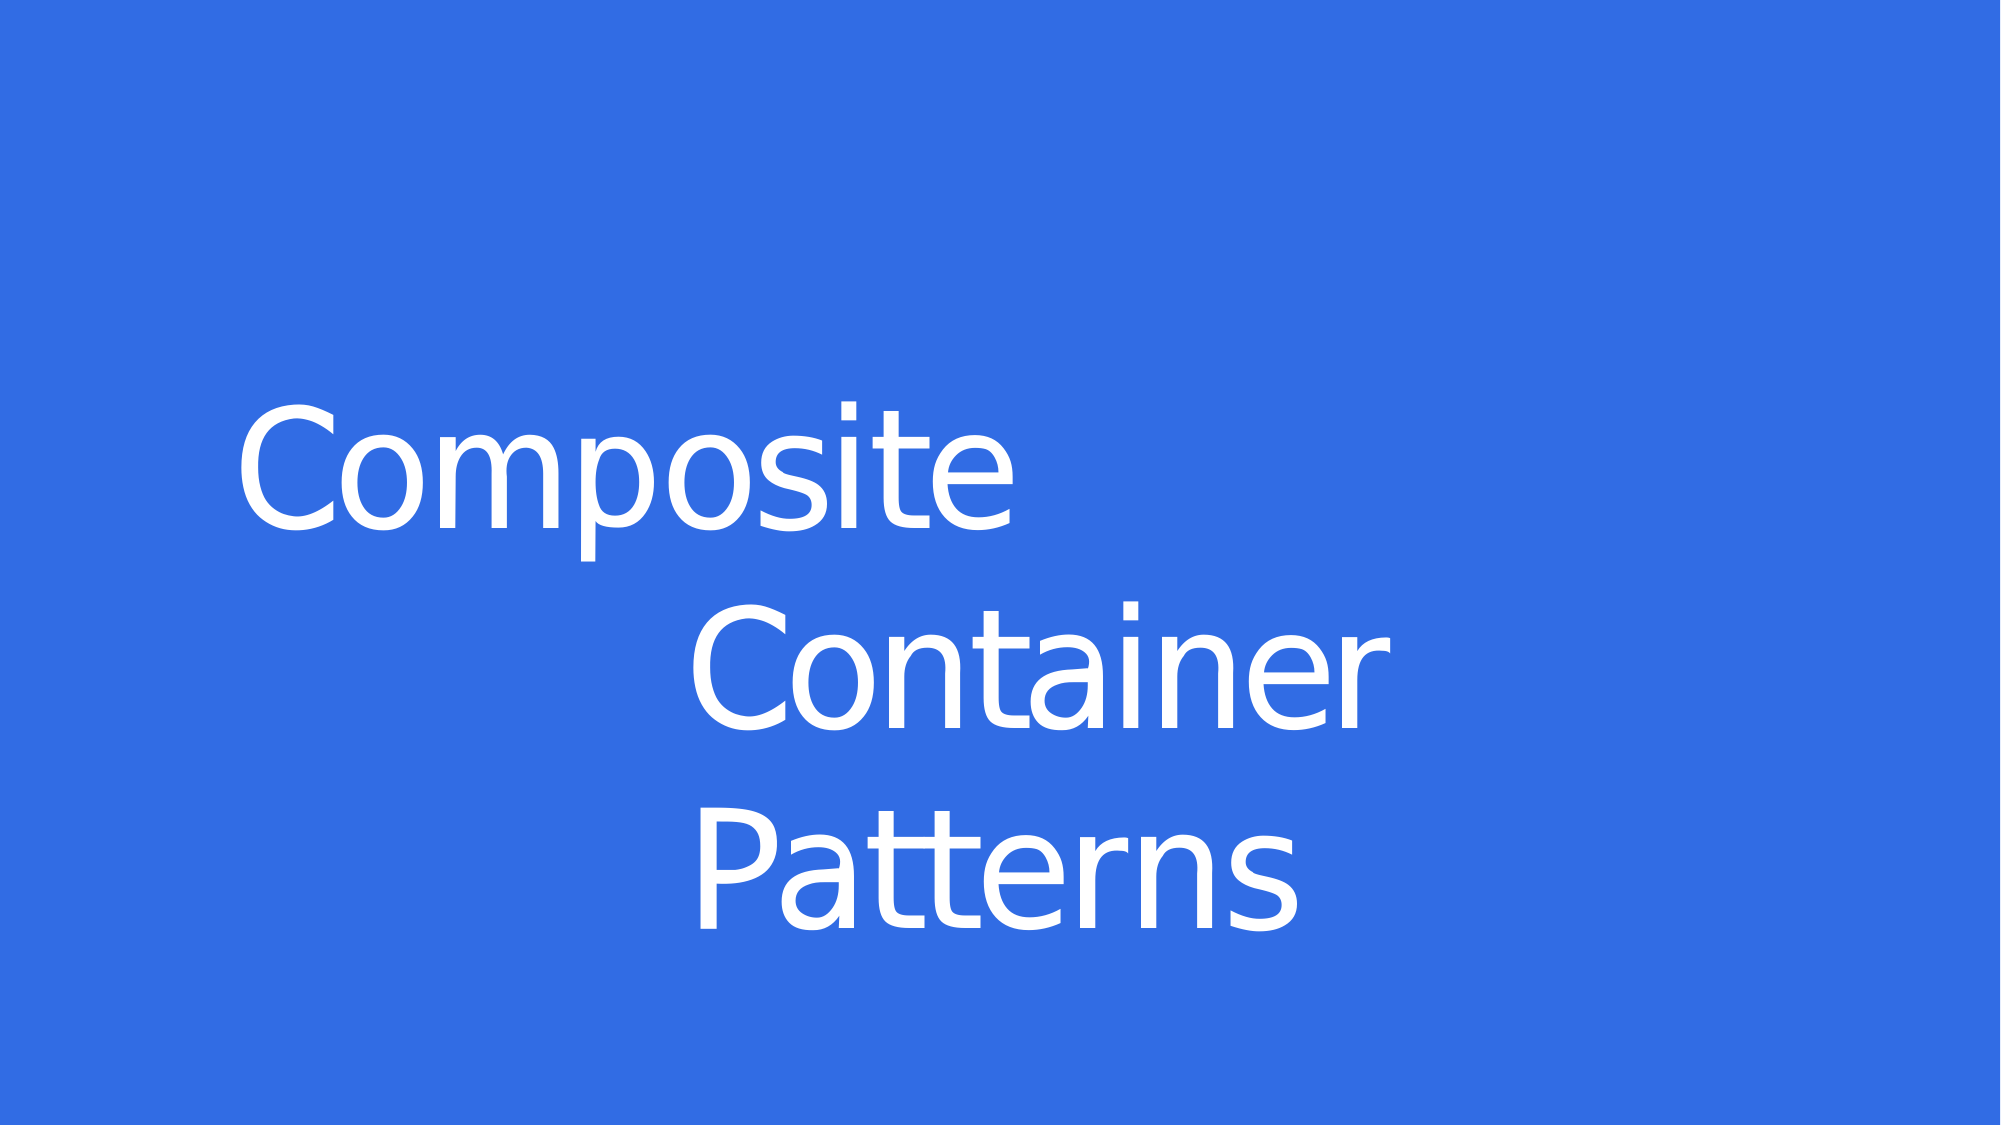

# Composite Container Patterns
Copyright © Thinknyx Technologies LLP